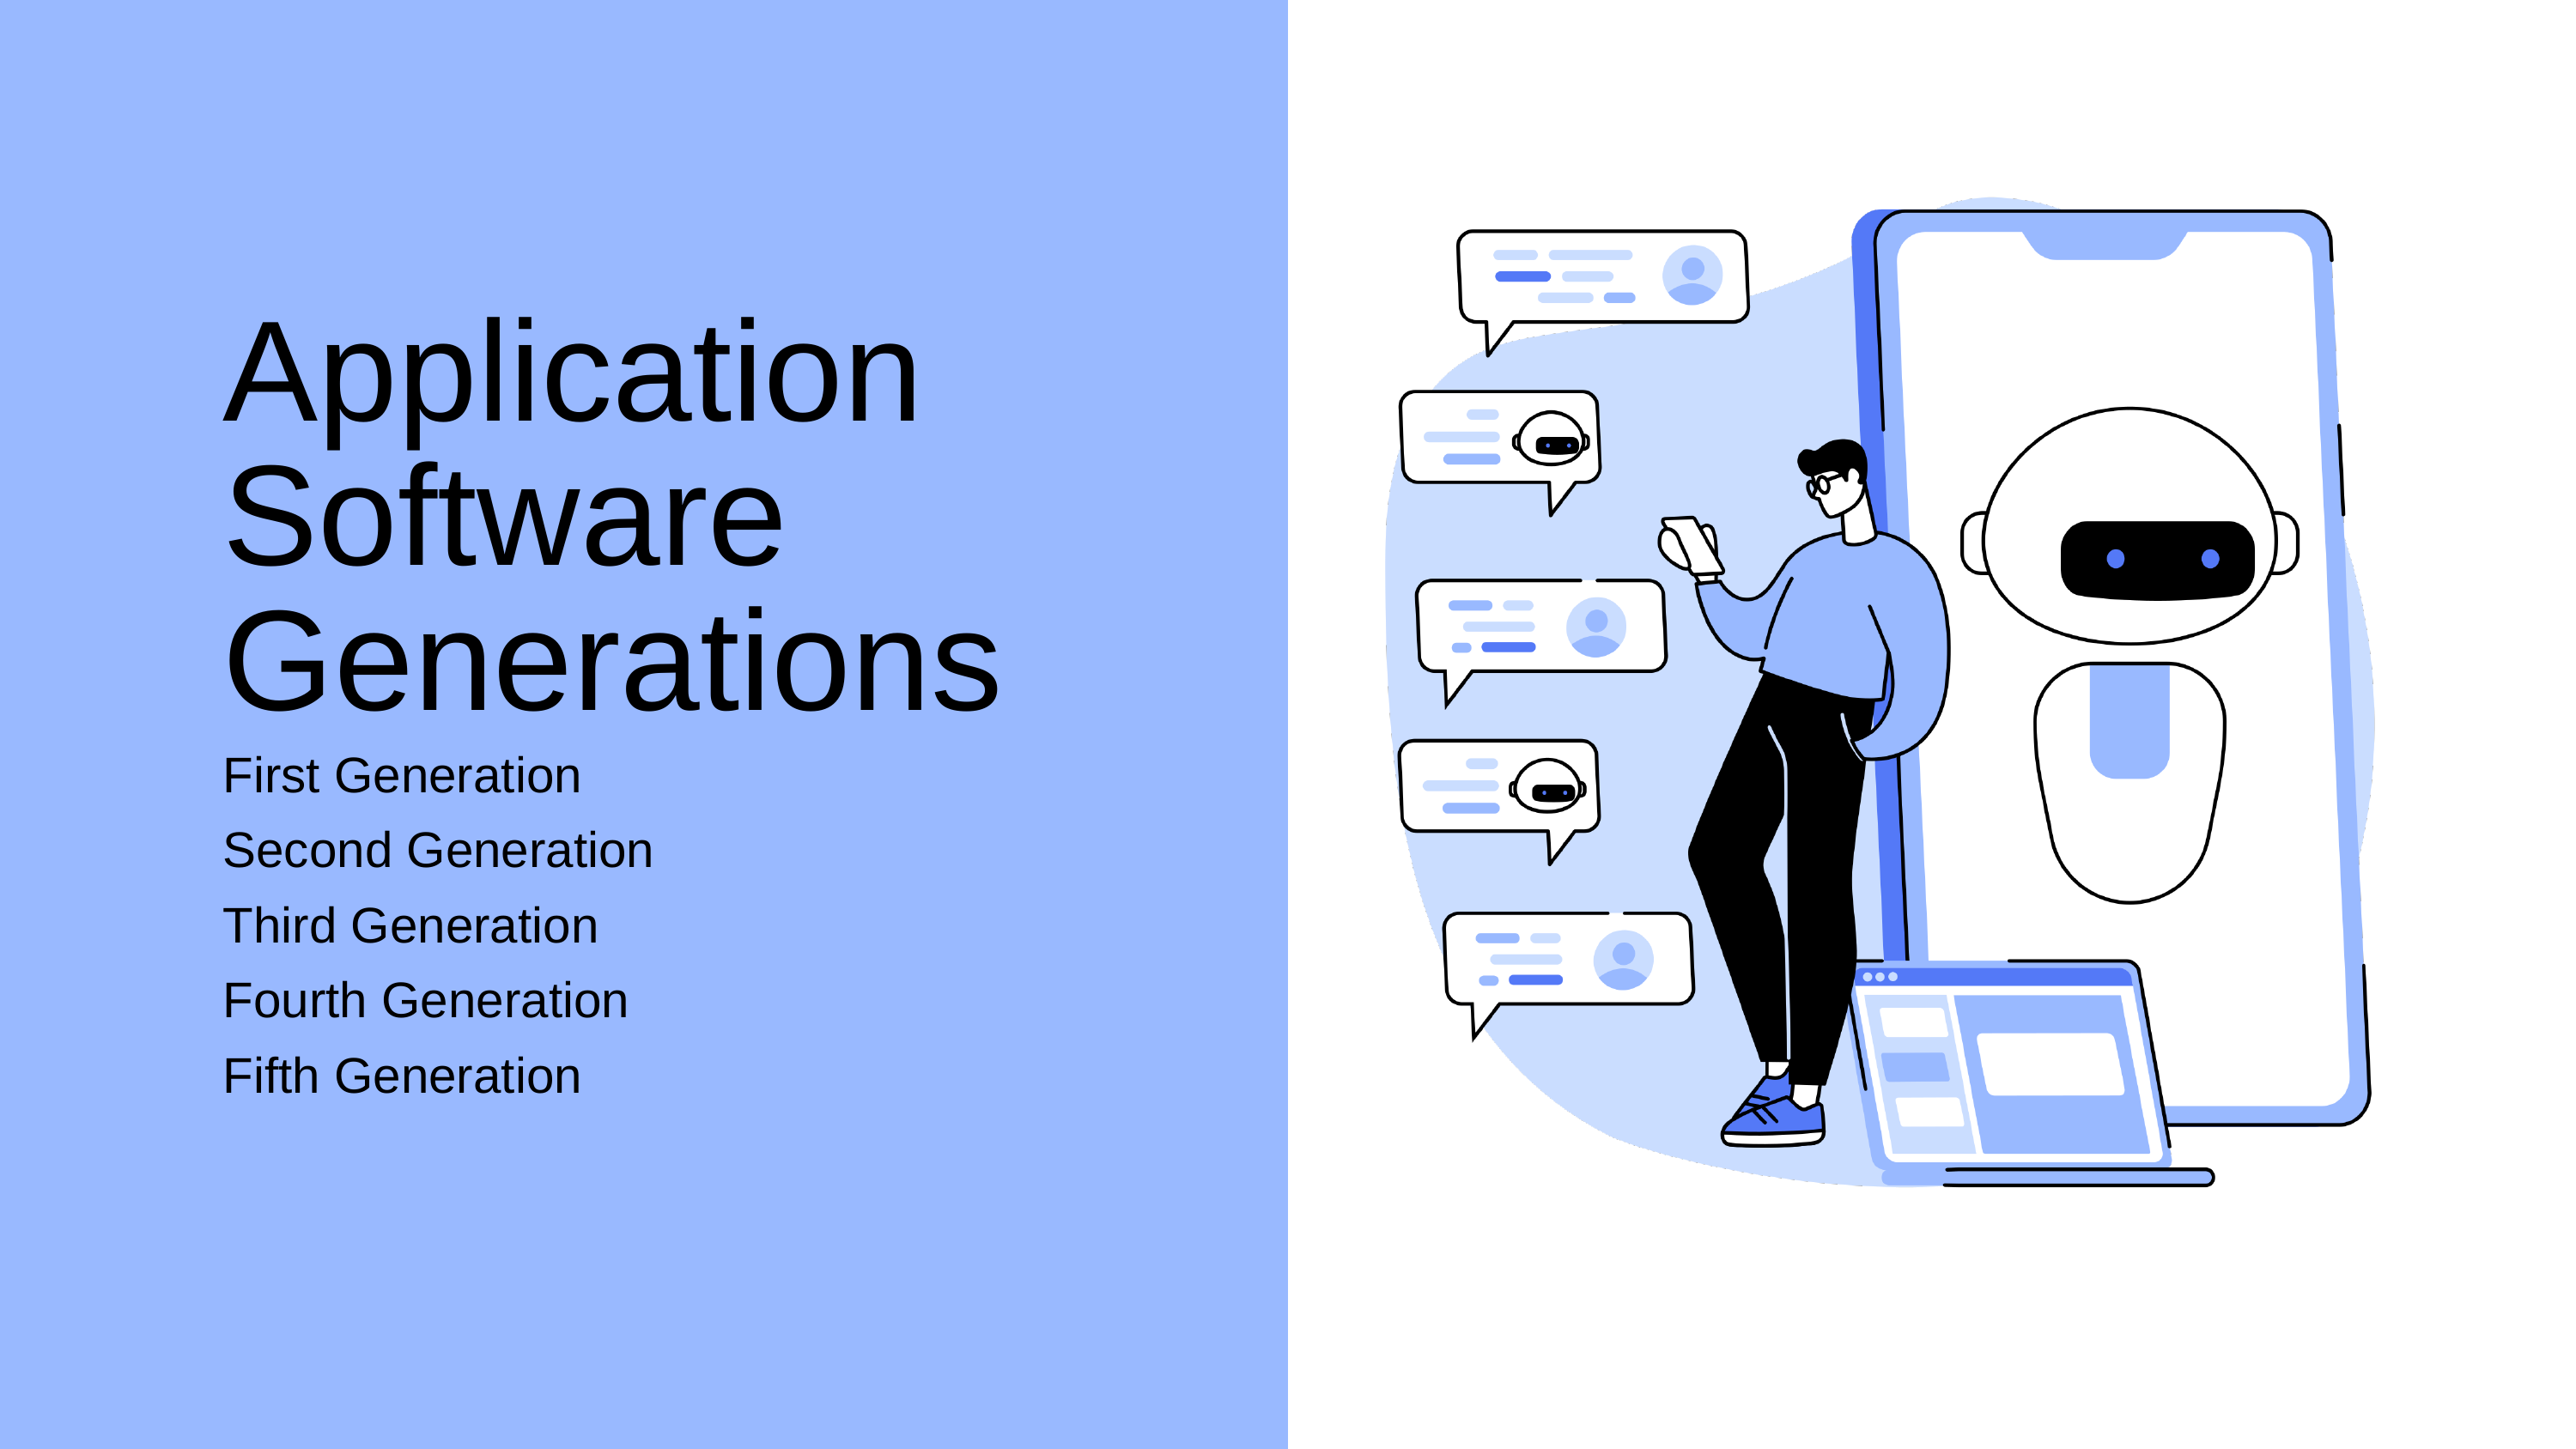

Application Software Generations
First Generation
Second Generation
Third Generation
Fourth Generation
Fifth Generation